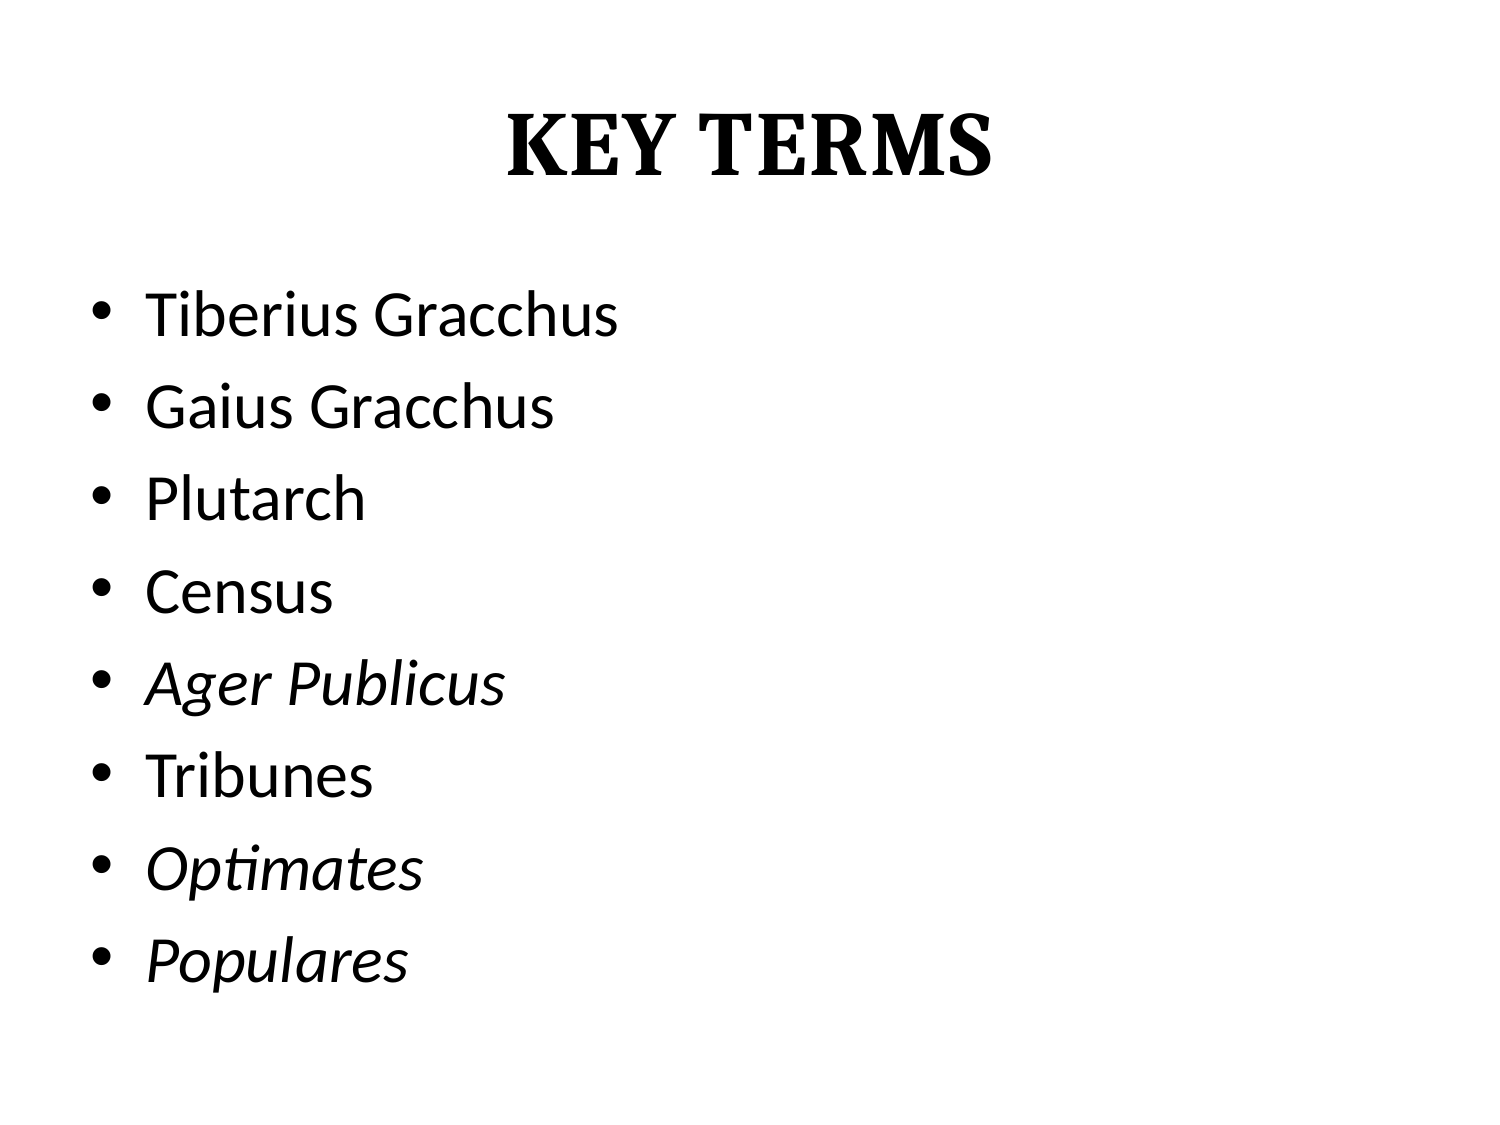

# Key Terms
Tiberius Gracchus
Gaius Gracchus
Plutarch
Census
Ager Publicus
Tribunes
Optimates
Populares